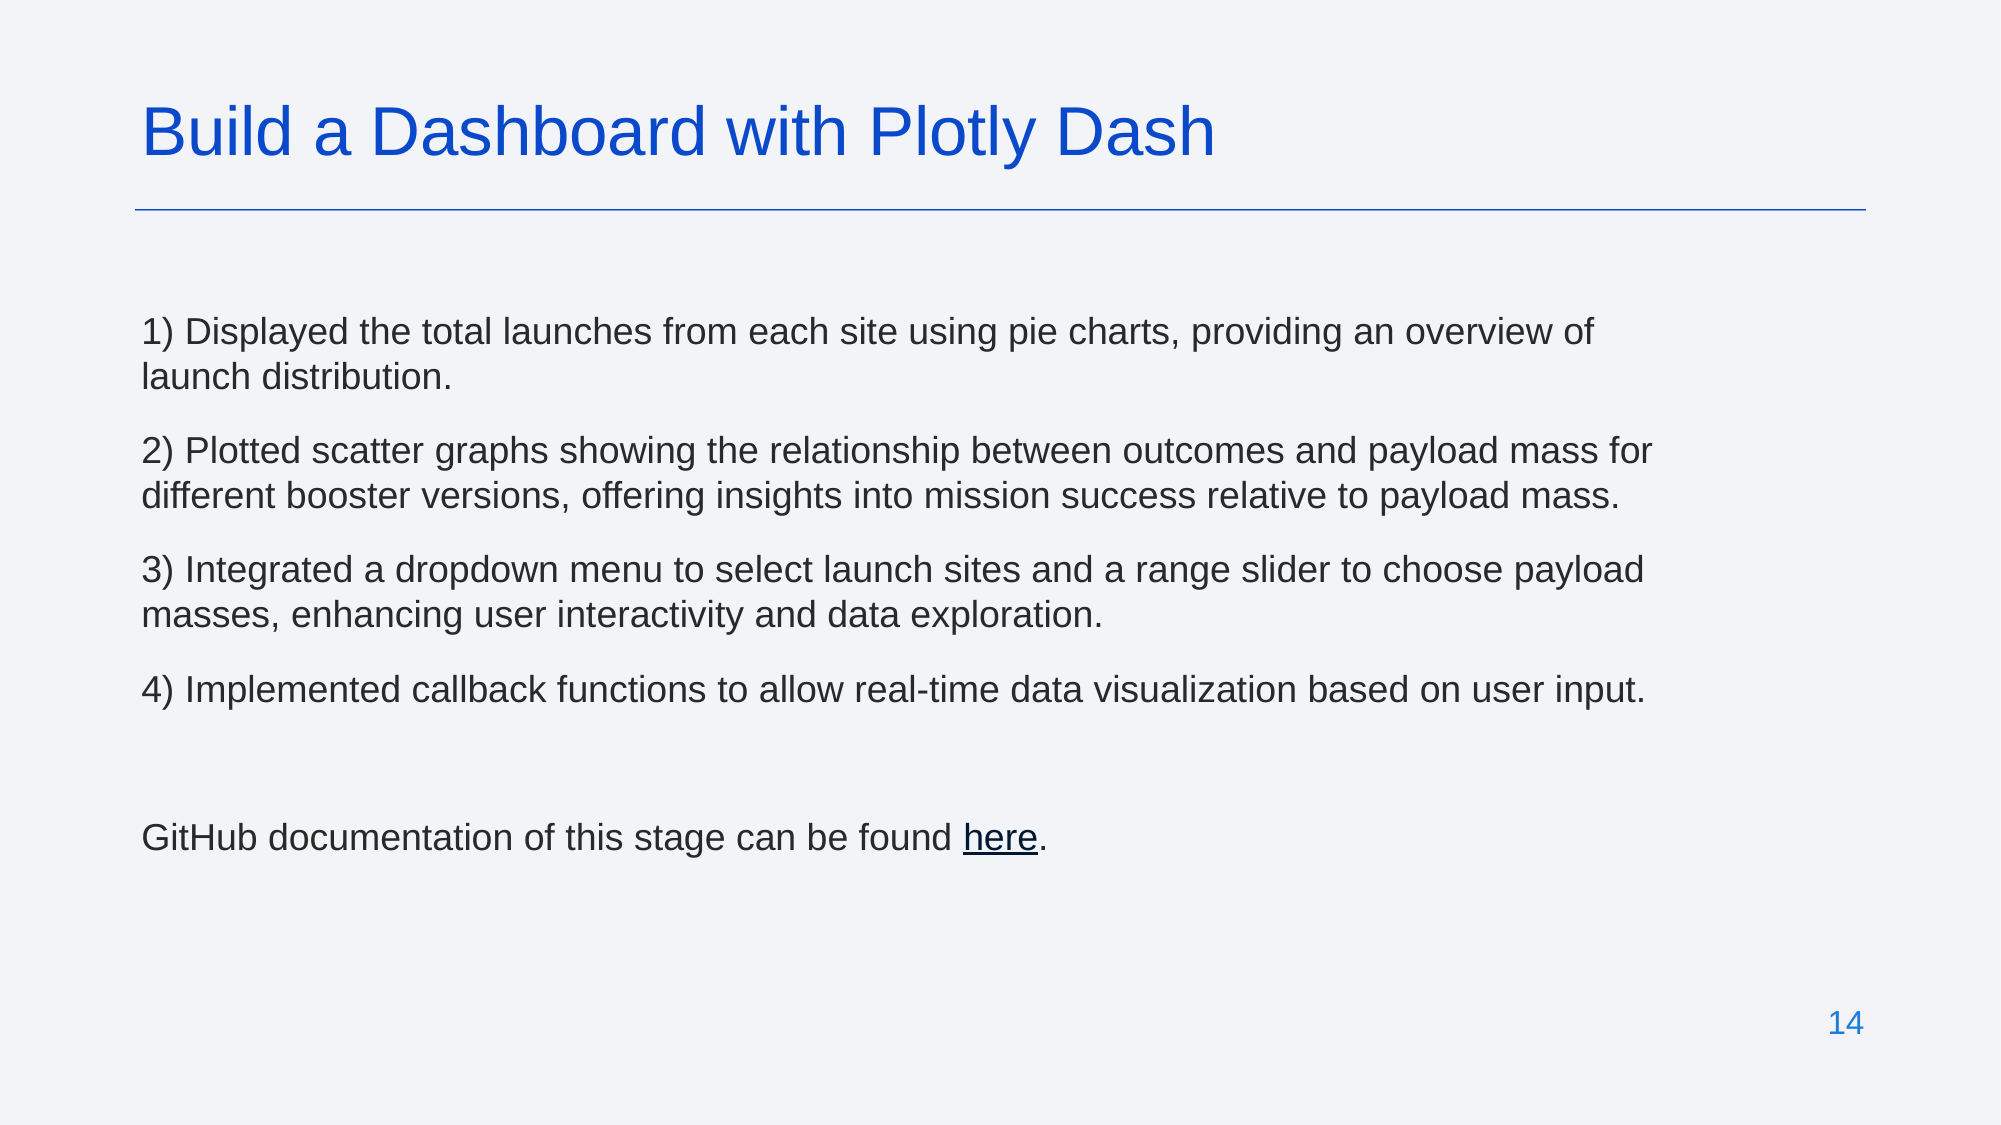

Build a Dashboard with Plotly Dash
1) Displayed the total launches from each site using pie charts, providing an overview of launch distribution.
2) Plotted scatter graphs showing the relationship between outcomes and payload mass for different booster versions, offering insights into mission success relative to payload mass.
3) Integrated a dropdown menu to select launch sites and a range slider to choose payload masses, enhancing user interactivity and data exploration.
4) Implemented callback functions to allow real-time data visualization based on user input.

GitHub documentation of this stage can be found here.

14